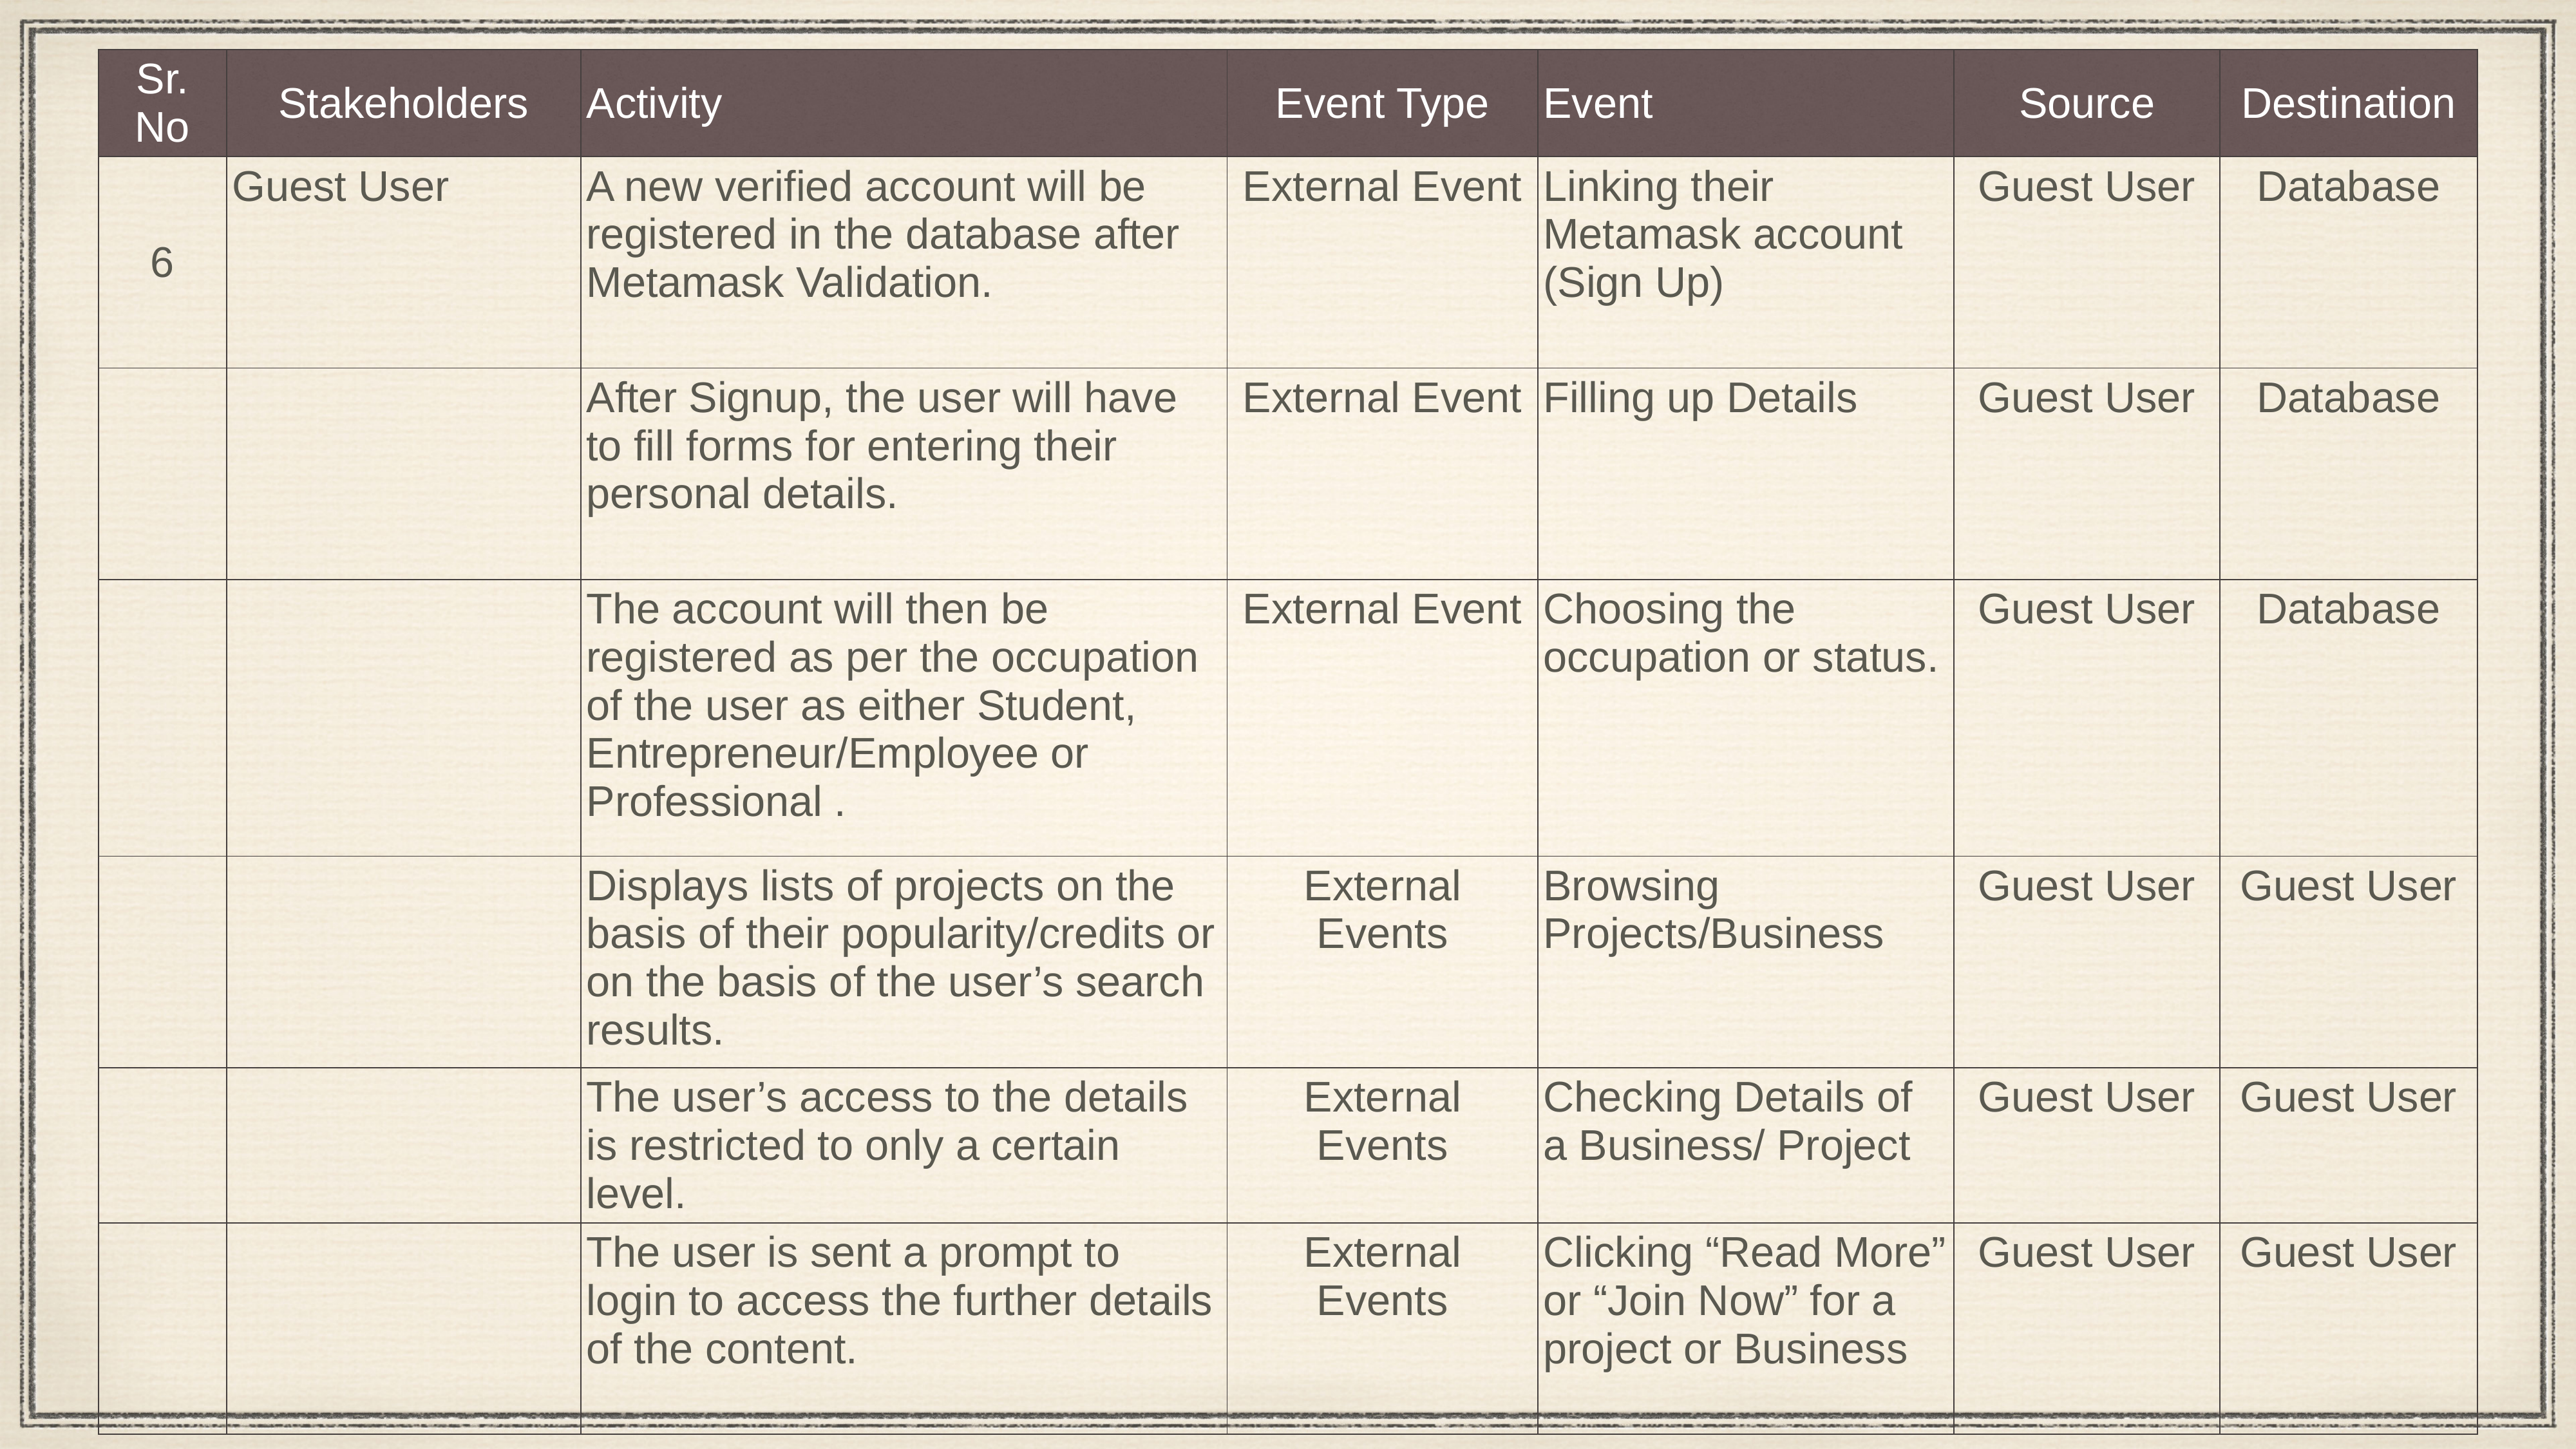

| Sr. No | Stakeholders | Activity | Event Type | Event | Source | Destination |
| --- | --- | --- | --- | --- | --- | --- |
| 6 | Guest User | A new verified account will be registered in the database after Metamask Validation. | External Event | Linking their Metamask account (Sign Up) | Guest User | Database |
|  |  | After Signup, the user will have to fill forms for entering their personal details. | External Event | Filling up Details | Guest User | Database |
|  |  | The account will then be registered as per the occupation of the user as either Student, Entrepreneur/Employee or Professional . | External Event | Choosing the occupation or status. | Guest User | Database |
|  |  | Displays lists of projects on the basis of their popularity/credits or on the basis of the user’s search results. | External Events | Browsing Projects/Business | Guest User | Guest User |
|  |  | The user’s access to the details is restricted to only a certain level. | External Events | Checking Details of a Business/ Project | Guest User | Guest User |
|  |  | The user is sent a prompt to login to access the further details of the content. | External Events | Clicking “Read More” or “Join Now” for a project or Business | Guest User | Guest User |